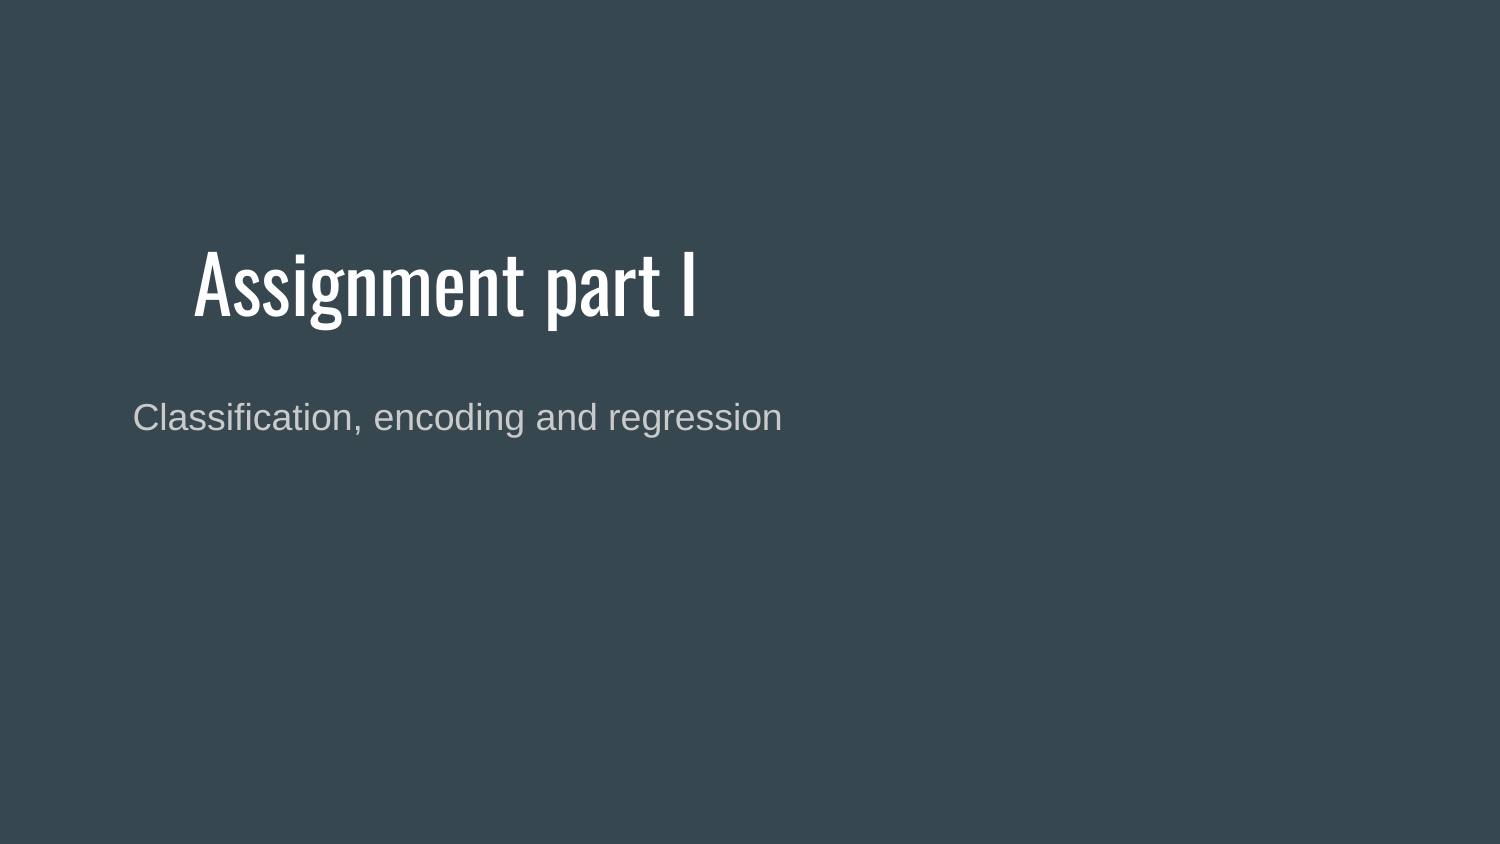

Assignment part I
 Classification, encoding and regression